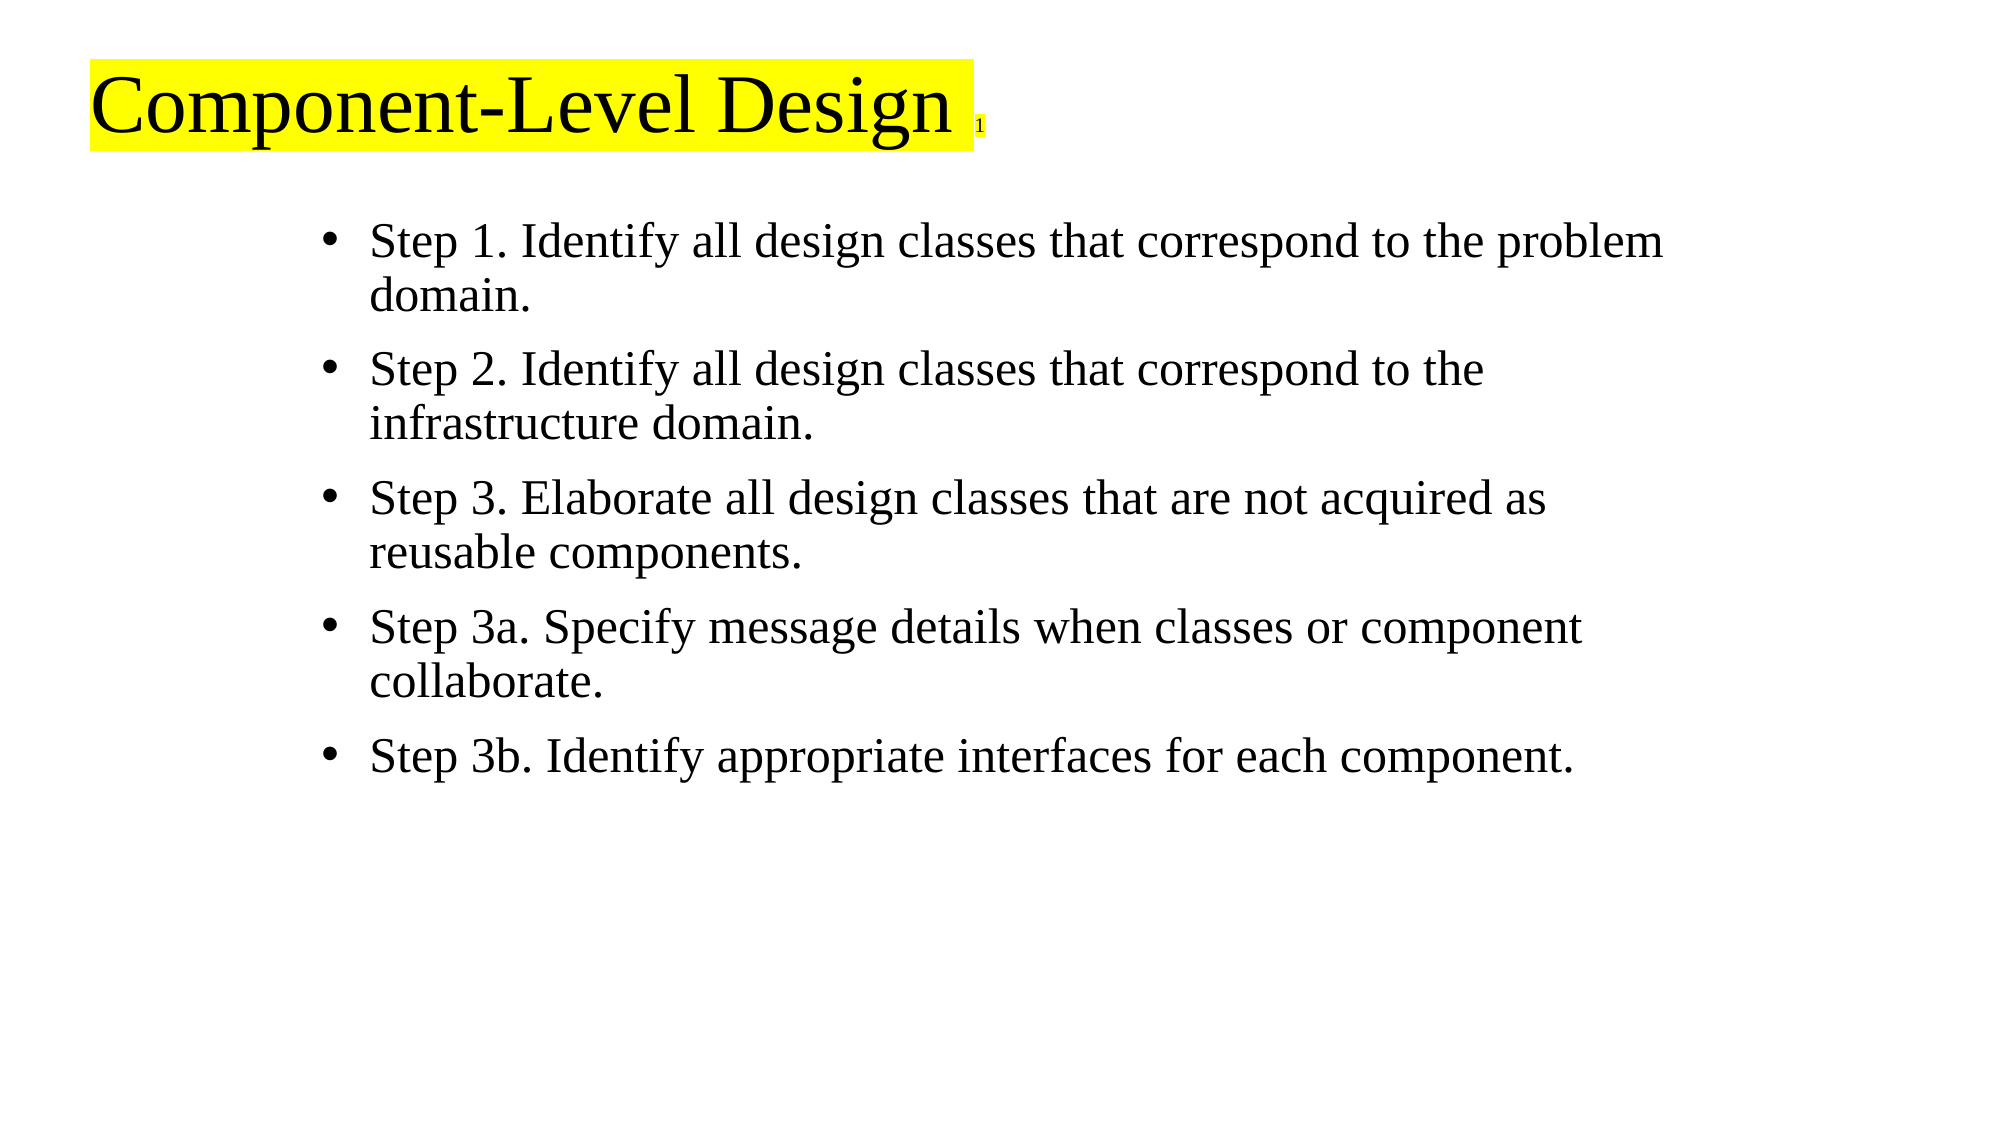

# Component-Level Design 1
Step 1. Identify all design classes that correspond to the problem domain.
Step 2. Identify all design classes that correspond to the infrastructure domain.
Step 3. Elaborate all design classes that are not acquired as reusable components.
Step 3a. Specify message details when classes or component collaborate.
Step 3b. Identify appropriate interfaces for each component.
78